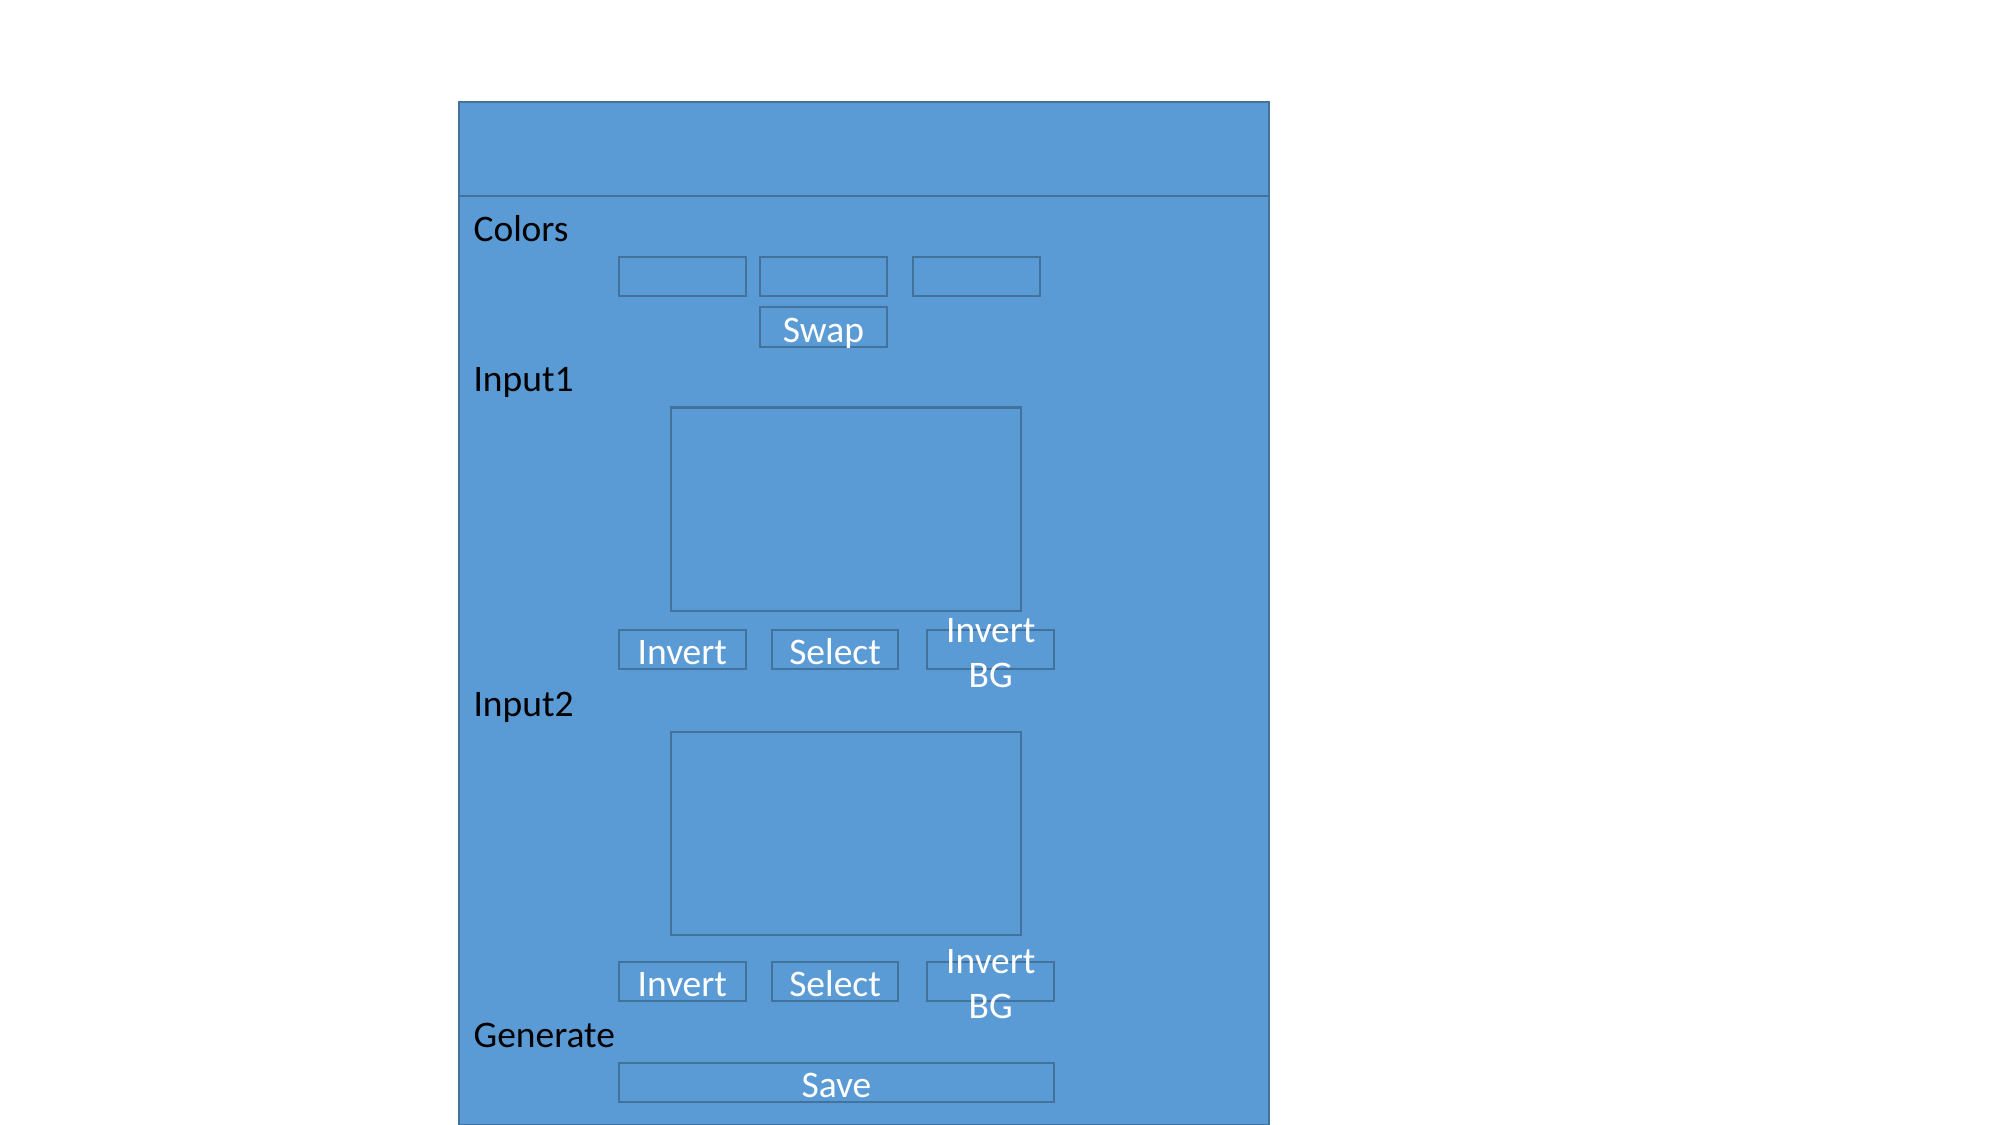

Colors

Swap
Input1

Invert
Select
Invert BG
Input2

Invert
Select
Invert BG
Generate
Save